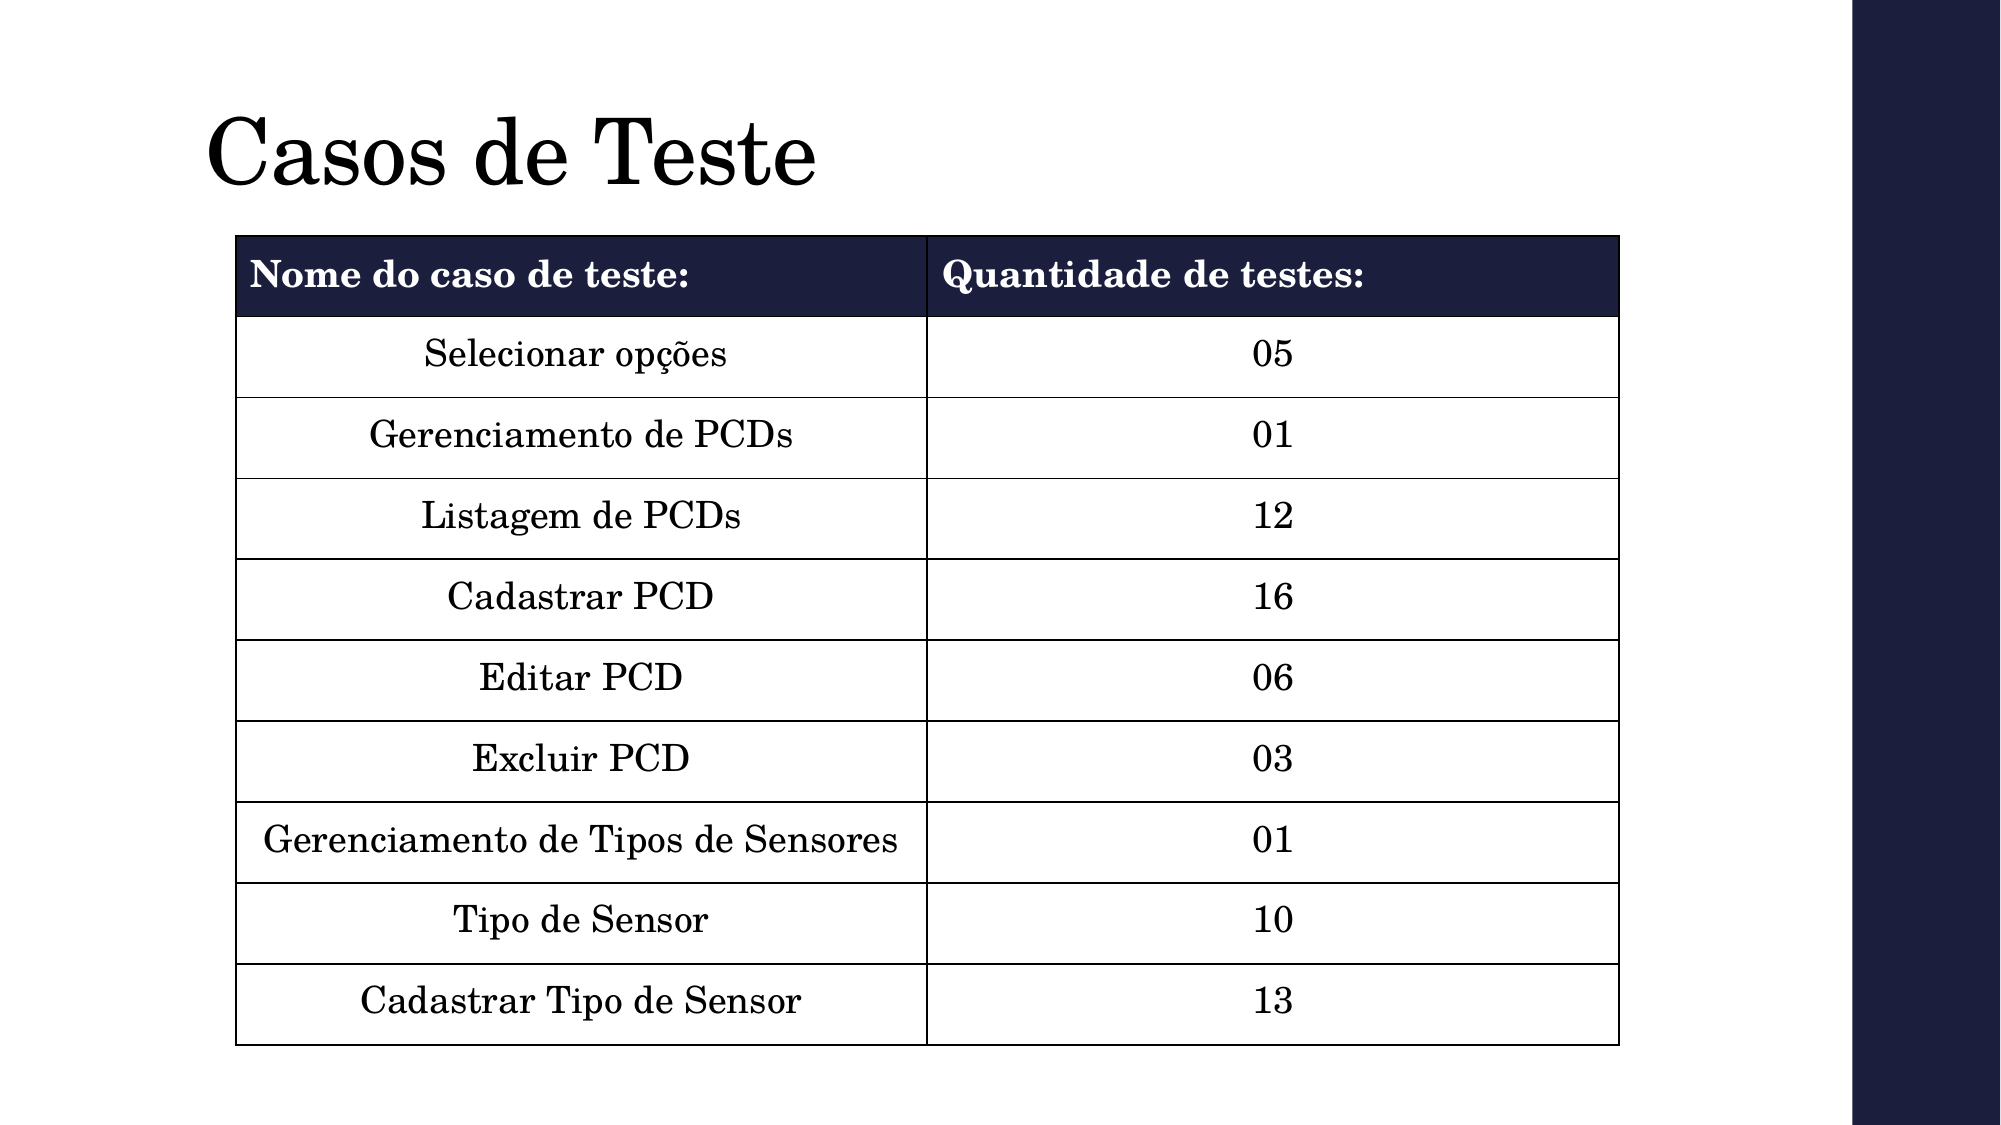

# Casos de Teste
| Nome do caso de teste: | Quantidade de testes: |
| --- | --- |
| Selecionar opções | 05 |
| Gerenciamento de PCDs | 01 |
| Listagem de PCDs | 12 |
| Cadastrar PCD | 16 |
| Editar PCD | 06 |
| Excluir PCD | 03 |
| Gerenciamento de Tipos de Sensores | 01 |
| Tipo de Sensor | 10 |
| Cadastrar Tipo de Sensor | 13 |